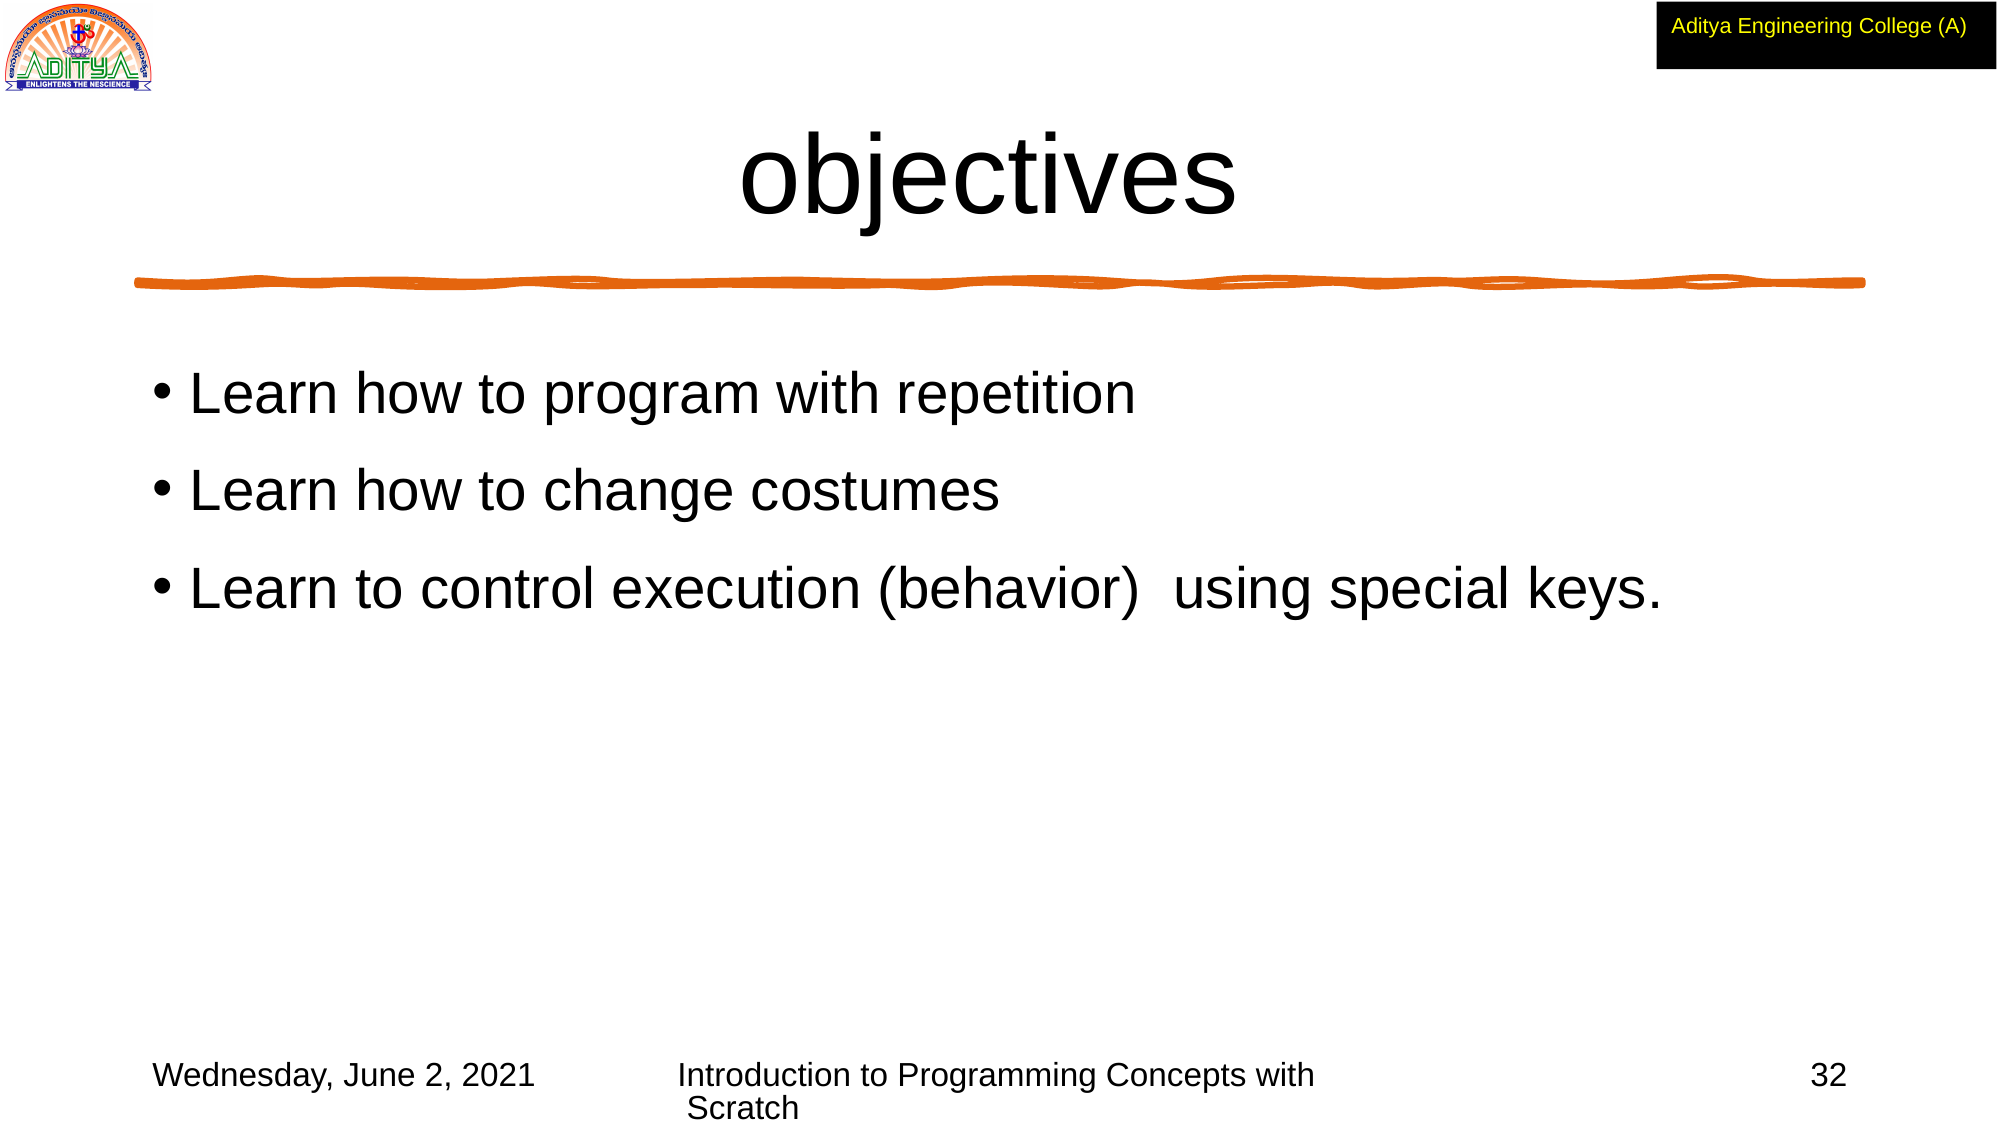

# objectives
Learn how to program with repetition
Learn how to change costumes
Learn to control execution (behavior)  using special keys.
Wednesday, June 2, 2021
Introduction to Programming Concepts with Scratch
32